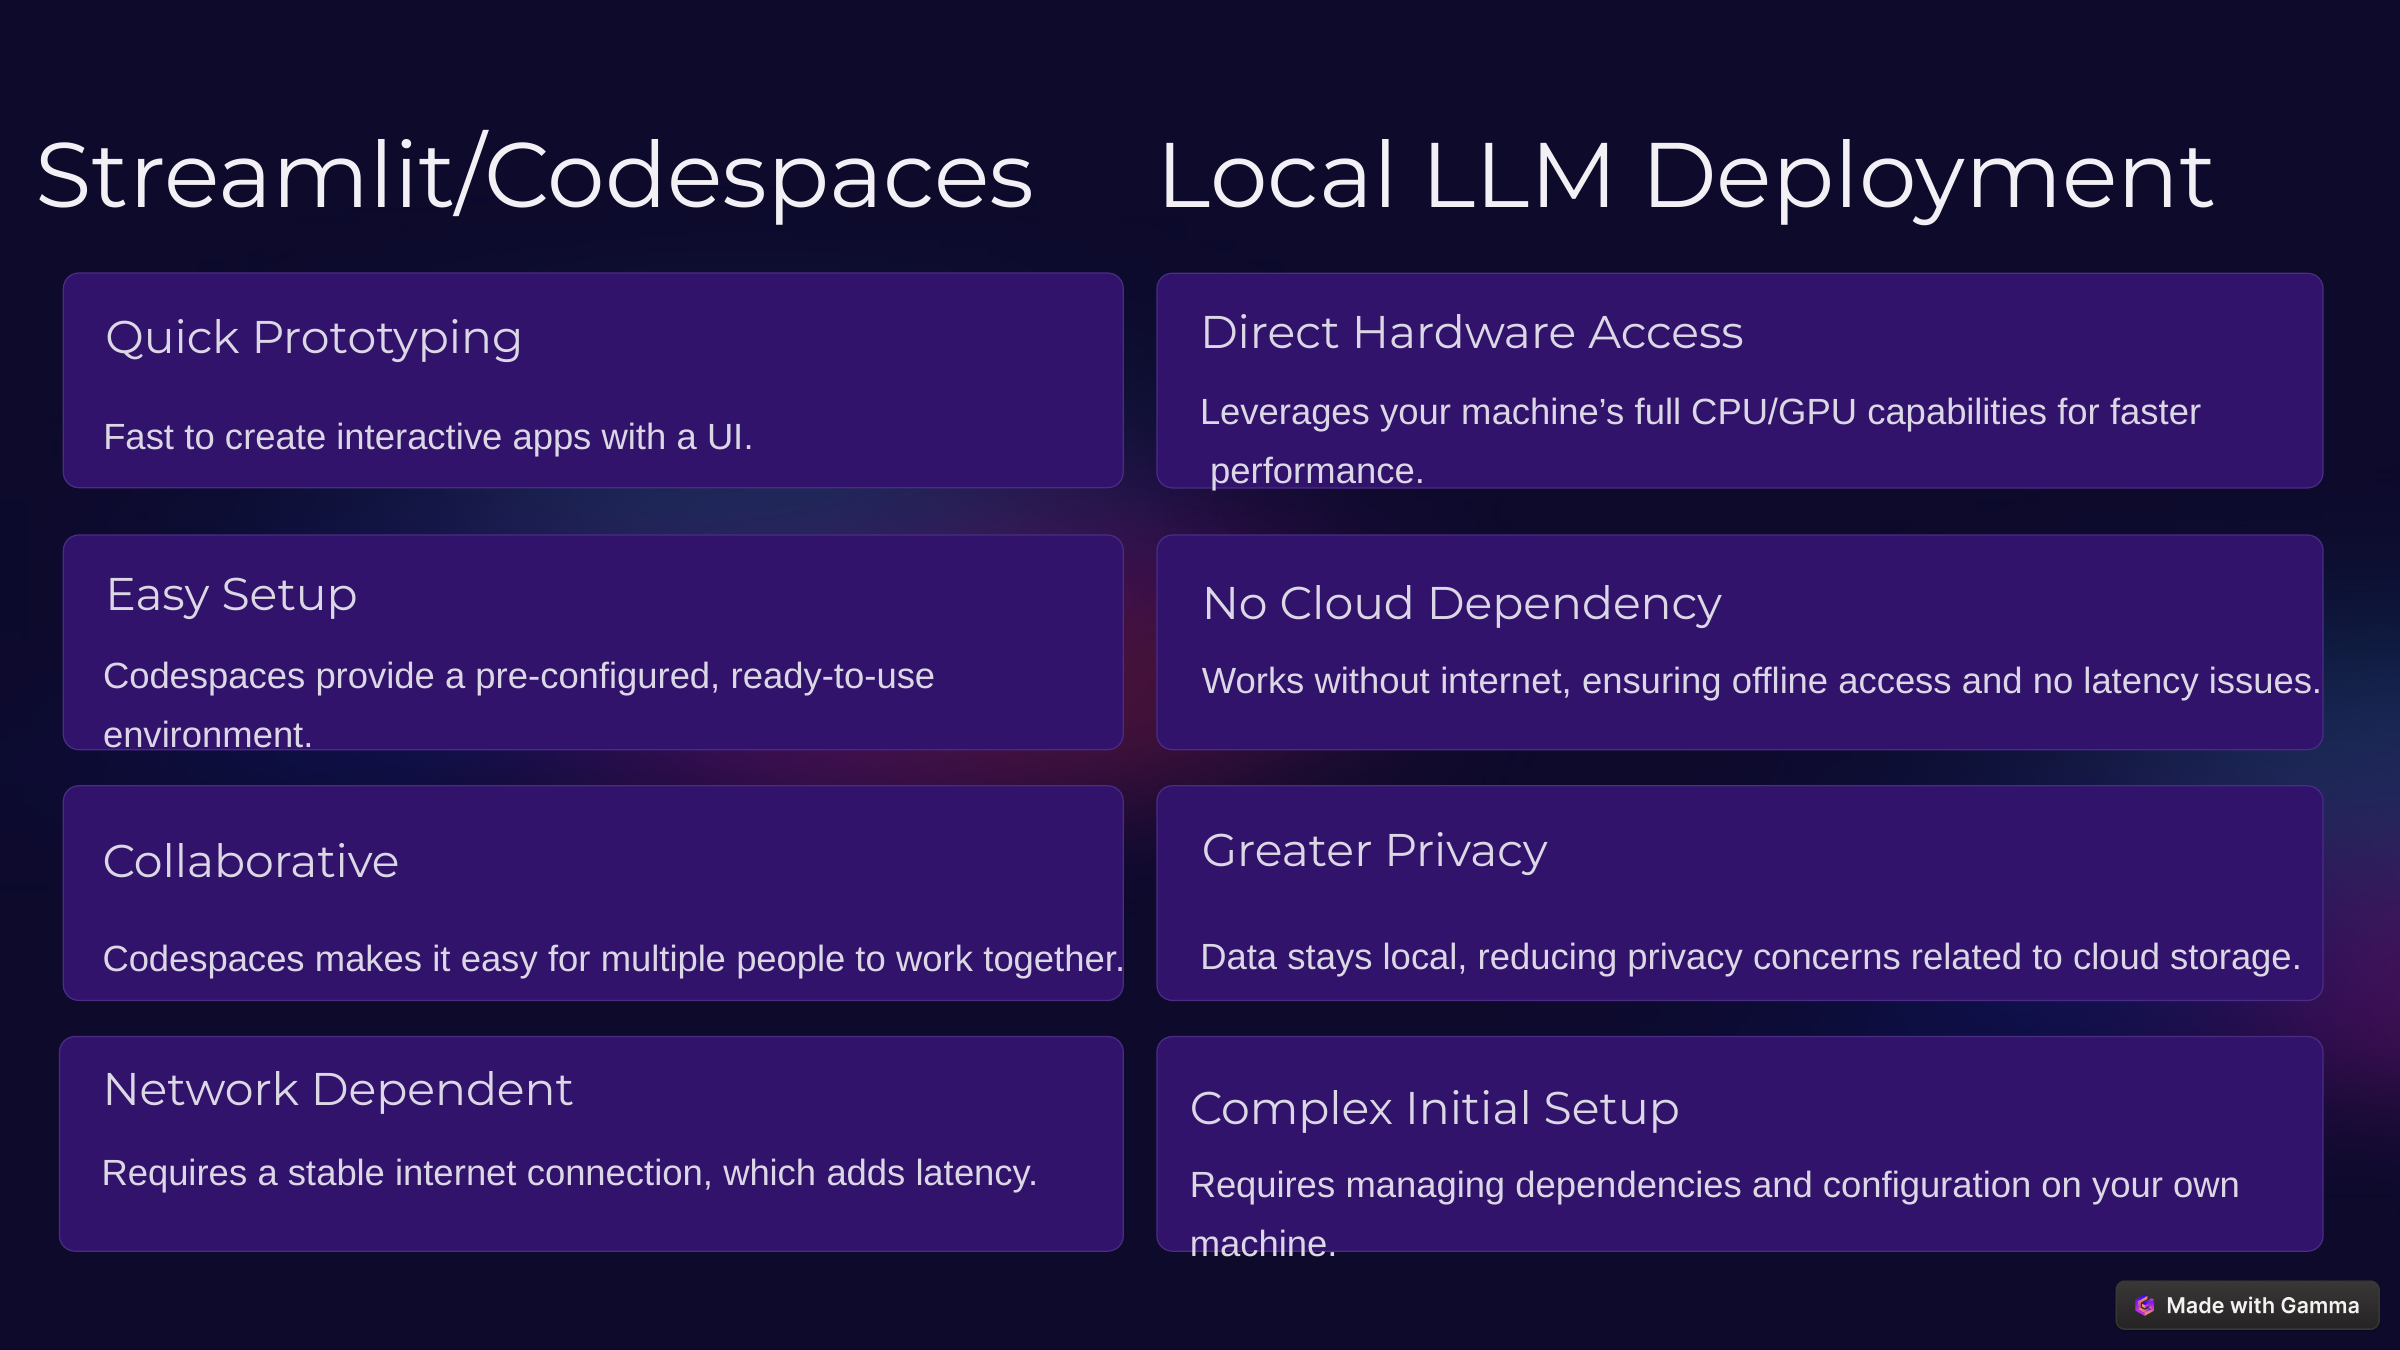

Streamlit/Codespaces
Local LLM Deployment

Direct Hardware Access
Quick Prototyping
Leverages your machine’s full CPU/GPU capabilities for faster
 performance.
Fast to create interactive apps with a UI.

Easy Setup
No Cloud Dependency
Codespaces provide a pre-configured, ready-to-use
environment.
Works without internet, ensuring offline access and no latency issues.

Greater Privacy
Collaborative
Data stays local, reducing privacy concerns related to cloud storage.
Codespaces makes it easy for multiple people to work together.

Network Dependent
Complex Initial Setup
Requires a stable internet connection, which adds latency.
Requires managing dependencies and configuration on your own
machine.